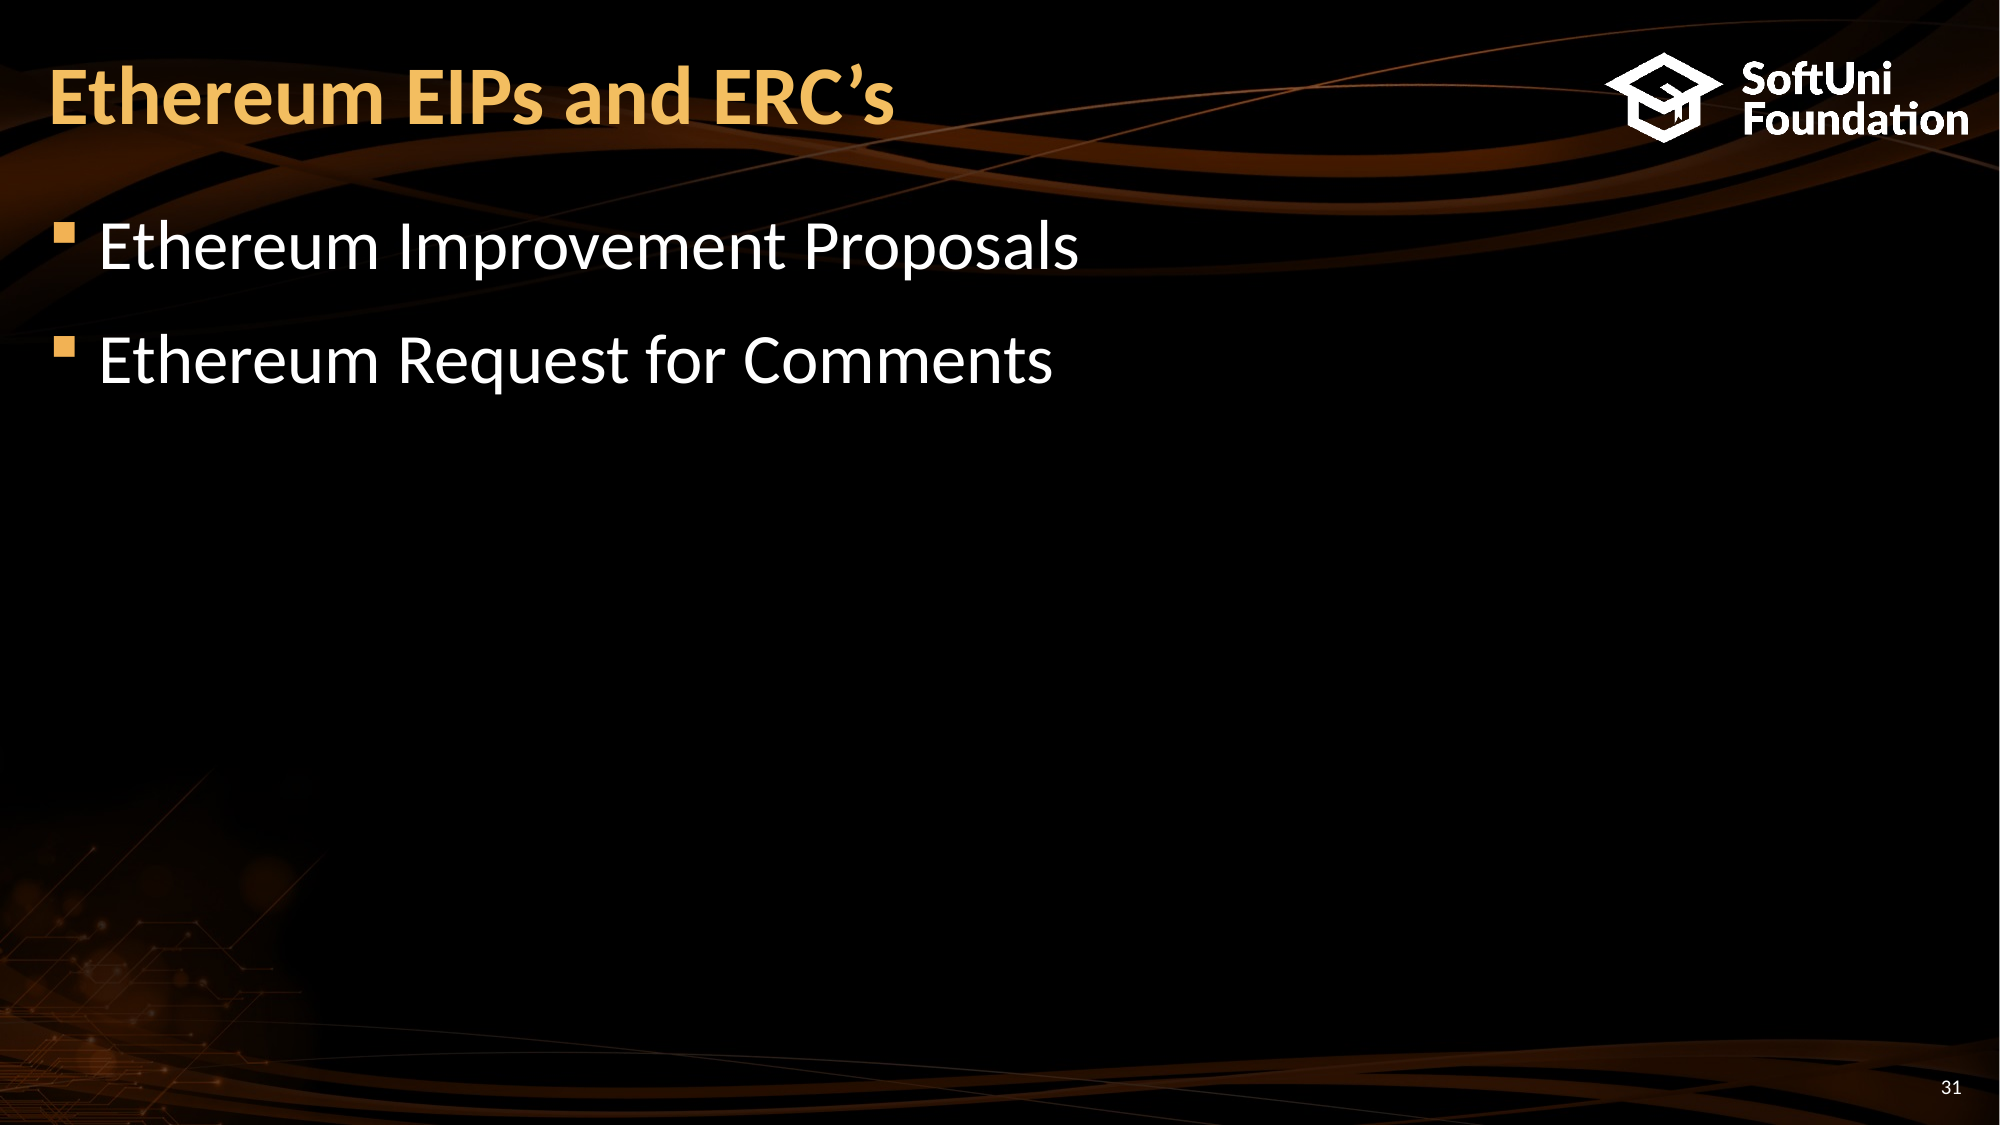

# Ethereum EIPs and ERC’s
Ethereum Improvement Proposals
Ethereum Request for Comments
31